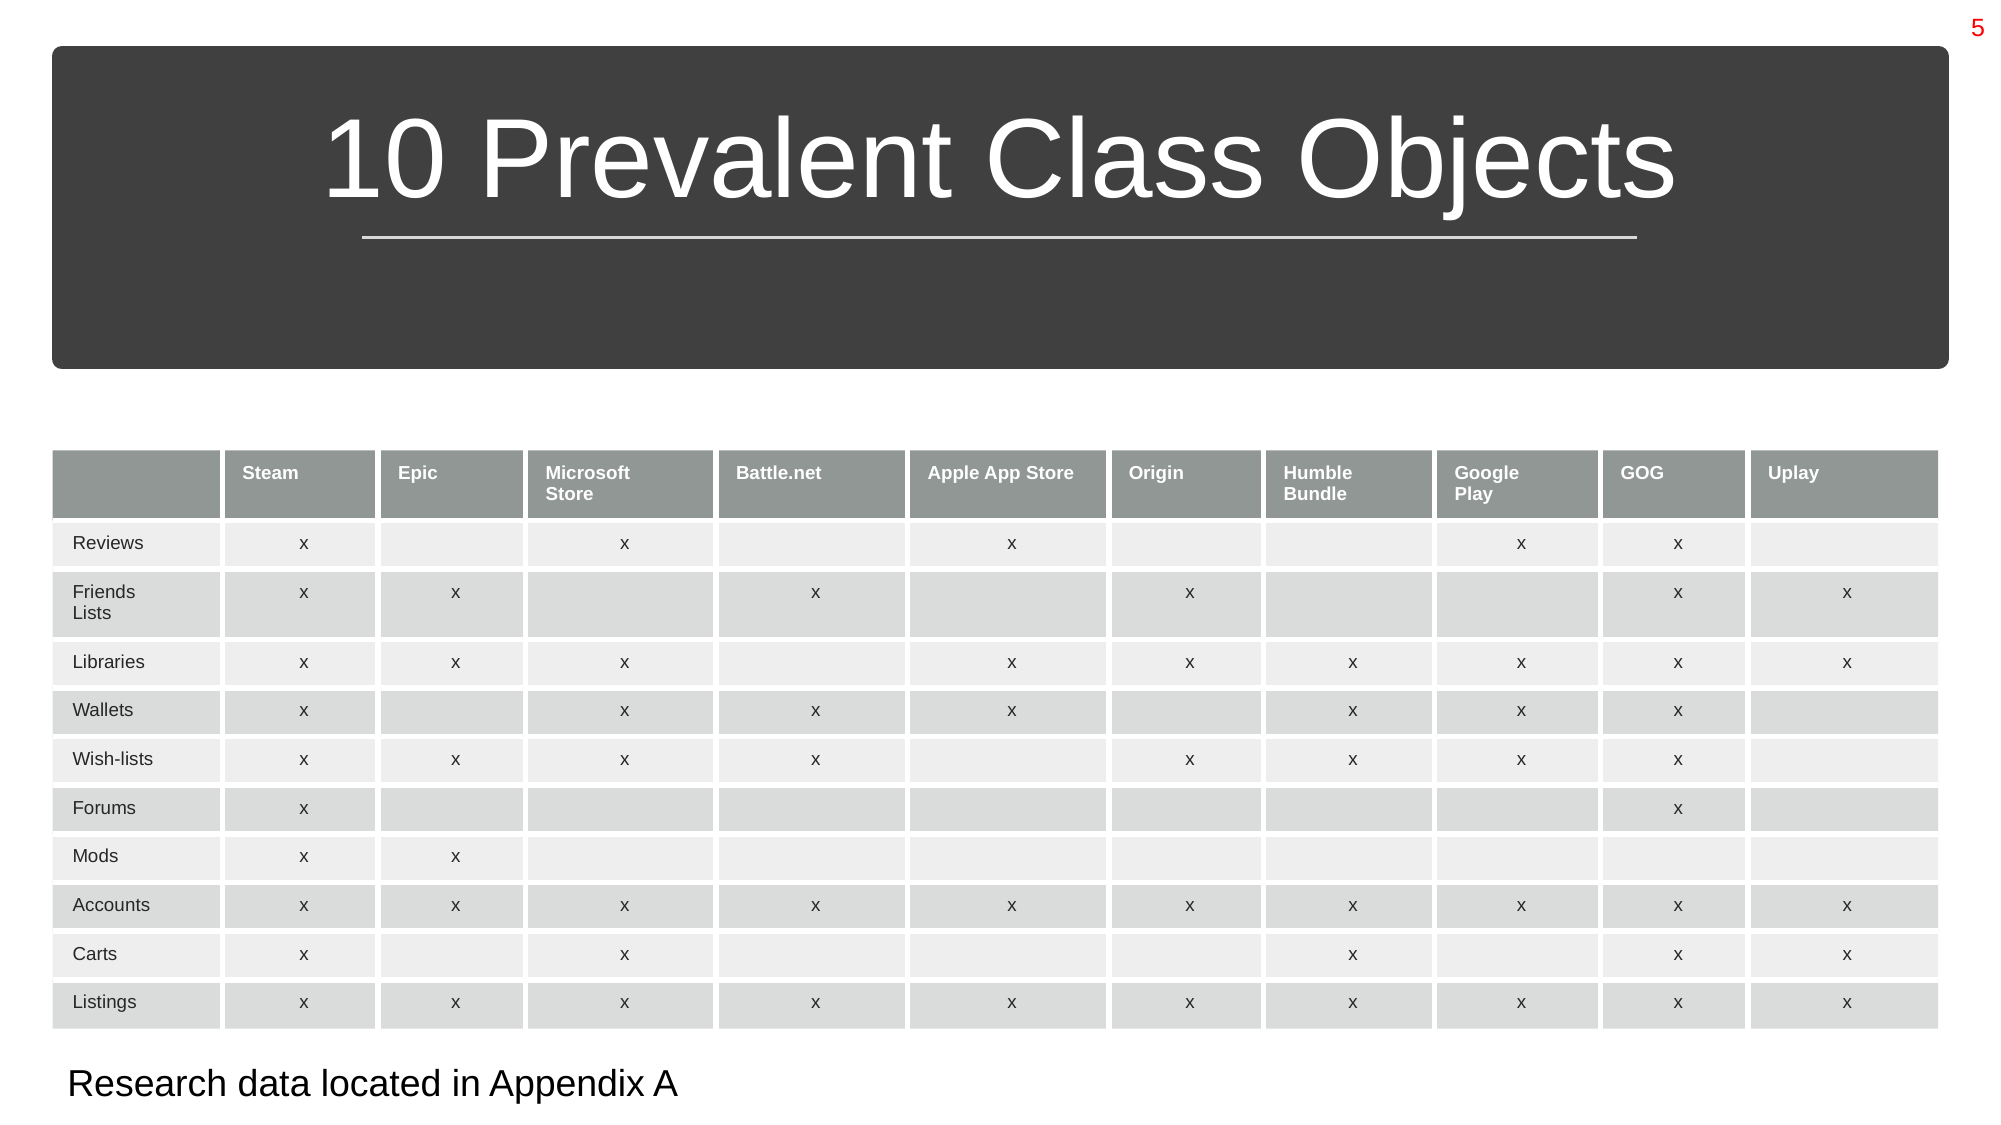

5

# 10 Prevalent Class Objects
|  | Steam | Epic | Microsoft Store | Battle.net | Apple App Store | Origin | Humble Bundle | Google Play | GOG | Uplay |
| --- | --- | --- | --- | --- | --- | --- | --- | --- | --- | --- |
| Reviews | x |  | x |  | x |  |  | x | x |  |
| Friends Lists | x | x |  | x |  | x |  |  | x | x |
| Libraries | x | x | x |  | x | x | x | x | x | x |
| Wallets | x |  | x | x | x |  | x | x | x |  |
| Wish-lists | x | x | x | x |  | x | x | x | x |  |
| Forums | x |  |  |  |  |  |  |  | x |  |
| Mods | x | x |  |  |  |  |  |  |  |  |
| Accounts | x | x | x | x | x | x | x | x | x | x |
| Carts | x |  | x |  |  |  | x |  | x | x |
| Listings | x | x | x | x | x | x | x | x | x | x |
Research data located in Appendix A